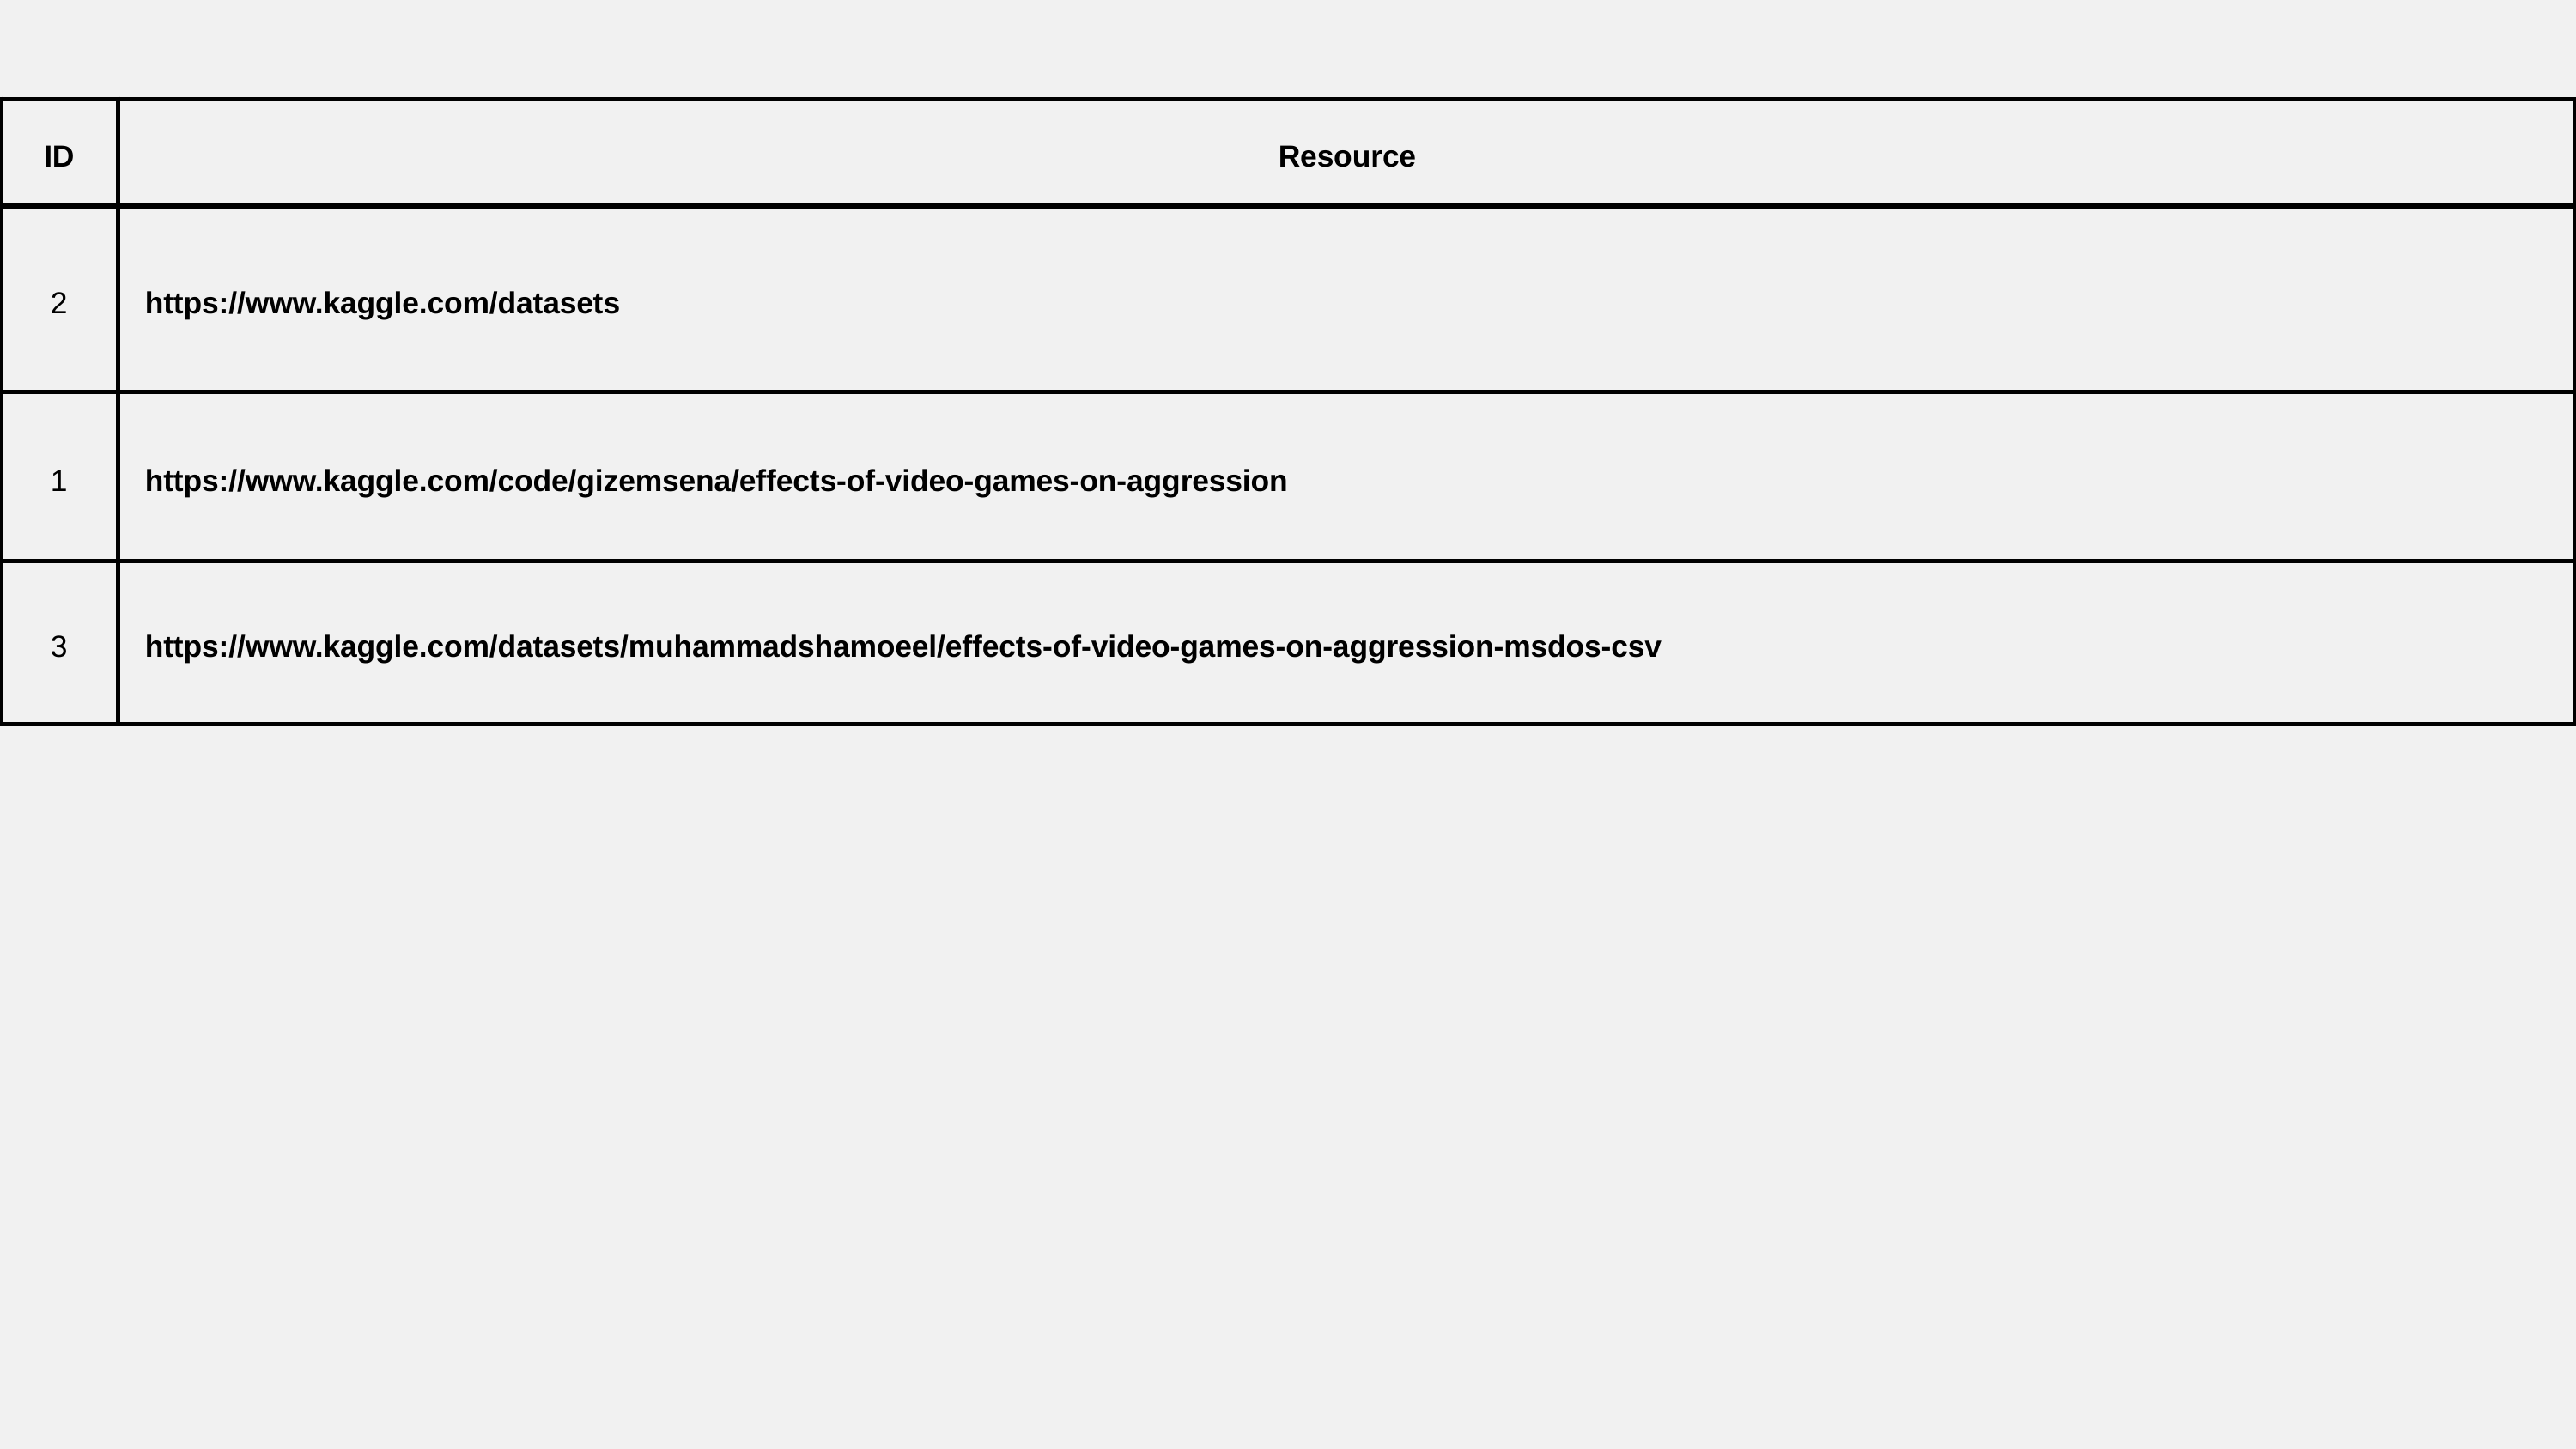

| ID | Resource |
| --- | --- |
| 2 | https://www.kaggle.com/datasets |
| 1 | https://www.kaggle.com/code/gizemsena/effects-of-video-games-on-aggression |
| 3 | https://www.kaggle.com/datasets/muhammadshamoeel/effects-of-video-games-on-aggression-msdos-csv |